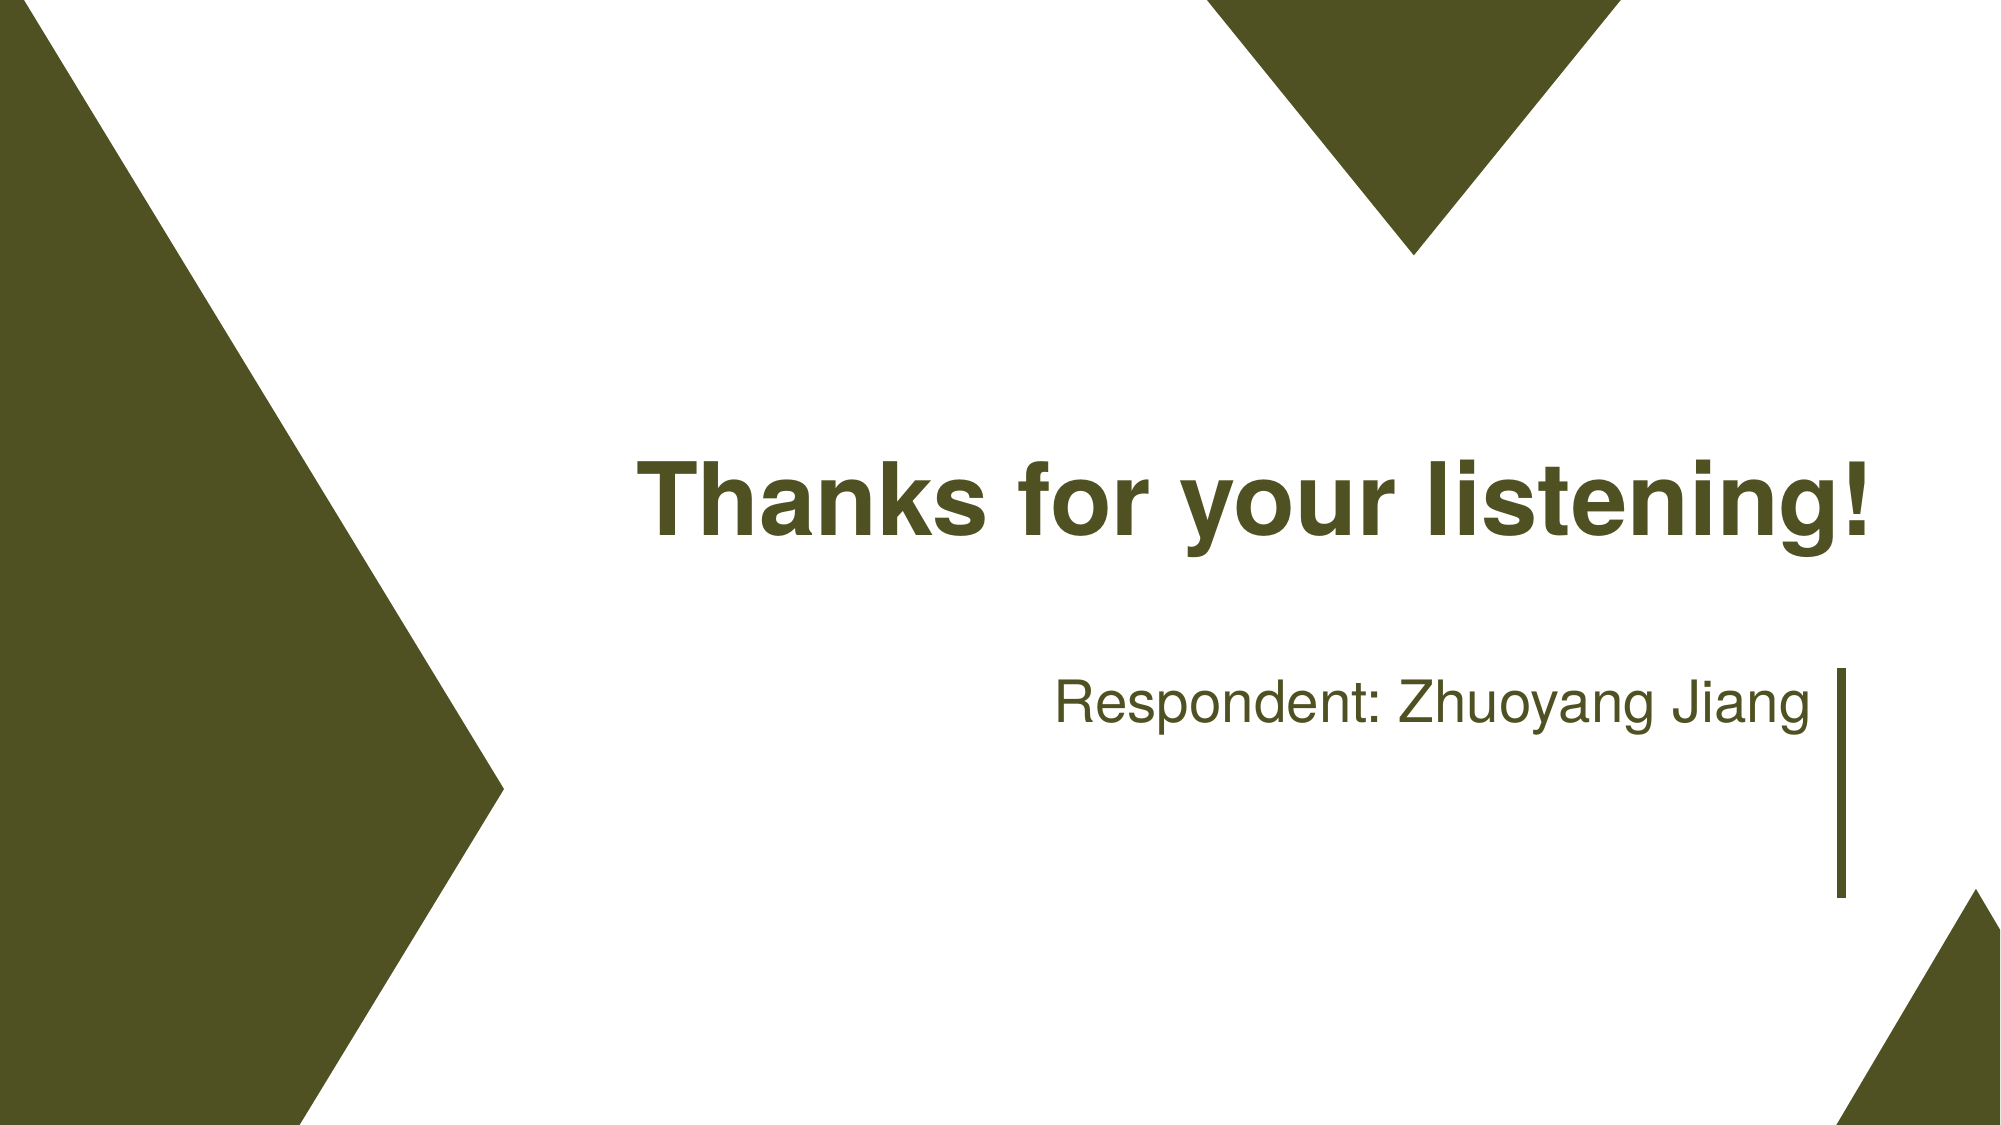

Thanks for your listening!
Respondent: Zhuoyang Jiang